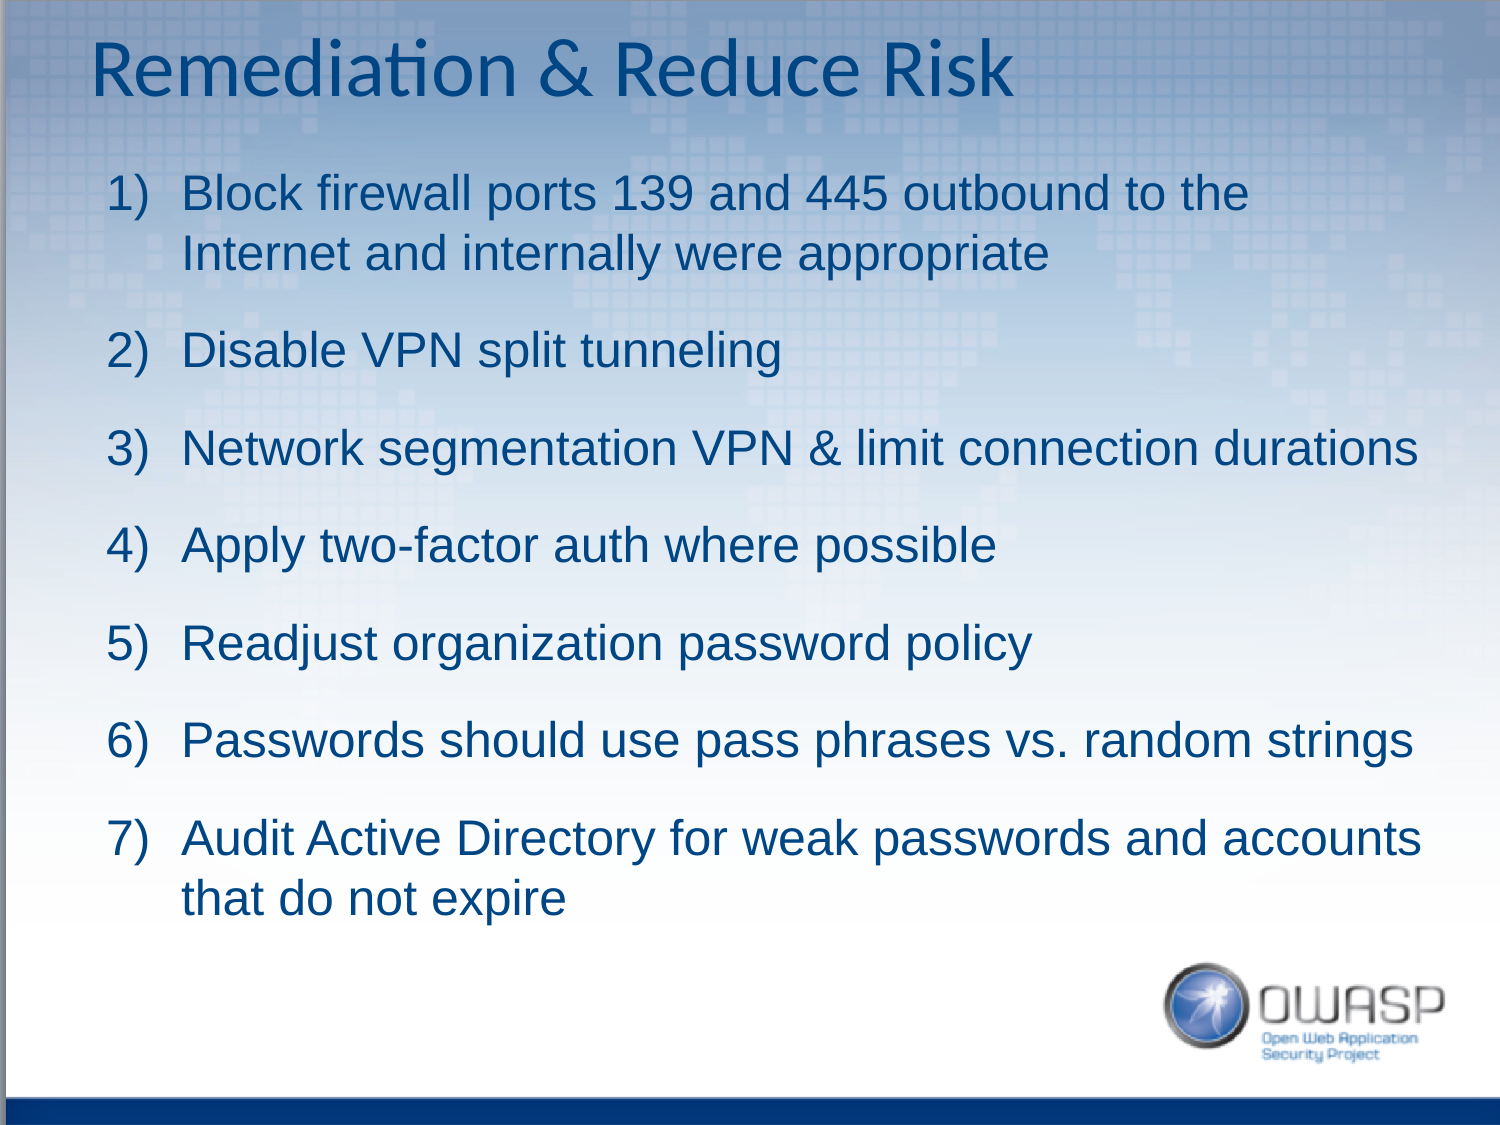

Remediation & Reduce Risk
Block firewall ports 139 and 445 outbound to the Internet and internally were appropriate
Disable VPN split tunneling
Network segmentation VPN & limit connection durations
Apply two-factor auth where possible
Readjust organization password policy
Passwords should use pass phrases vs. random strings
Audit Active Directory for weak passwords and accounts that do not expire